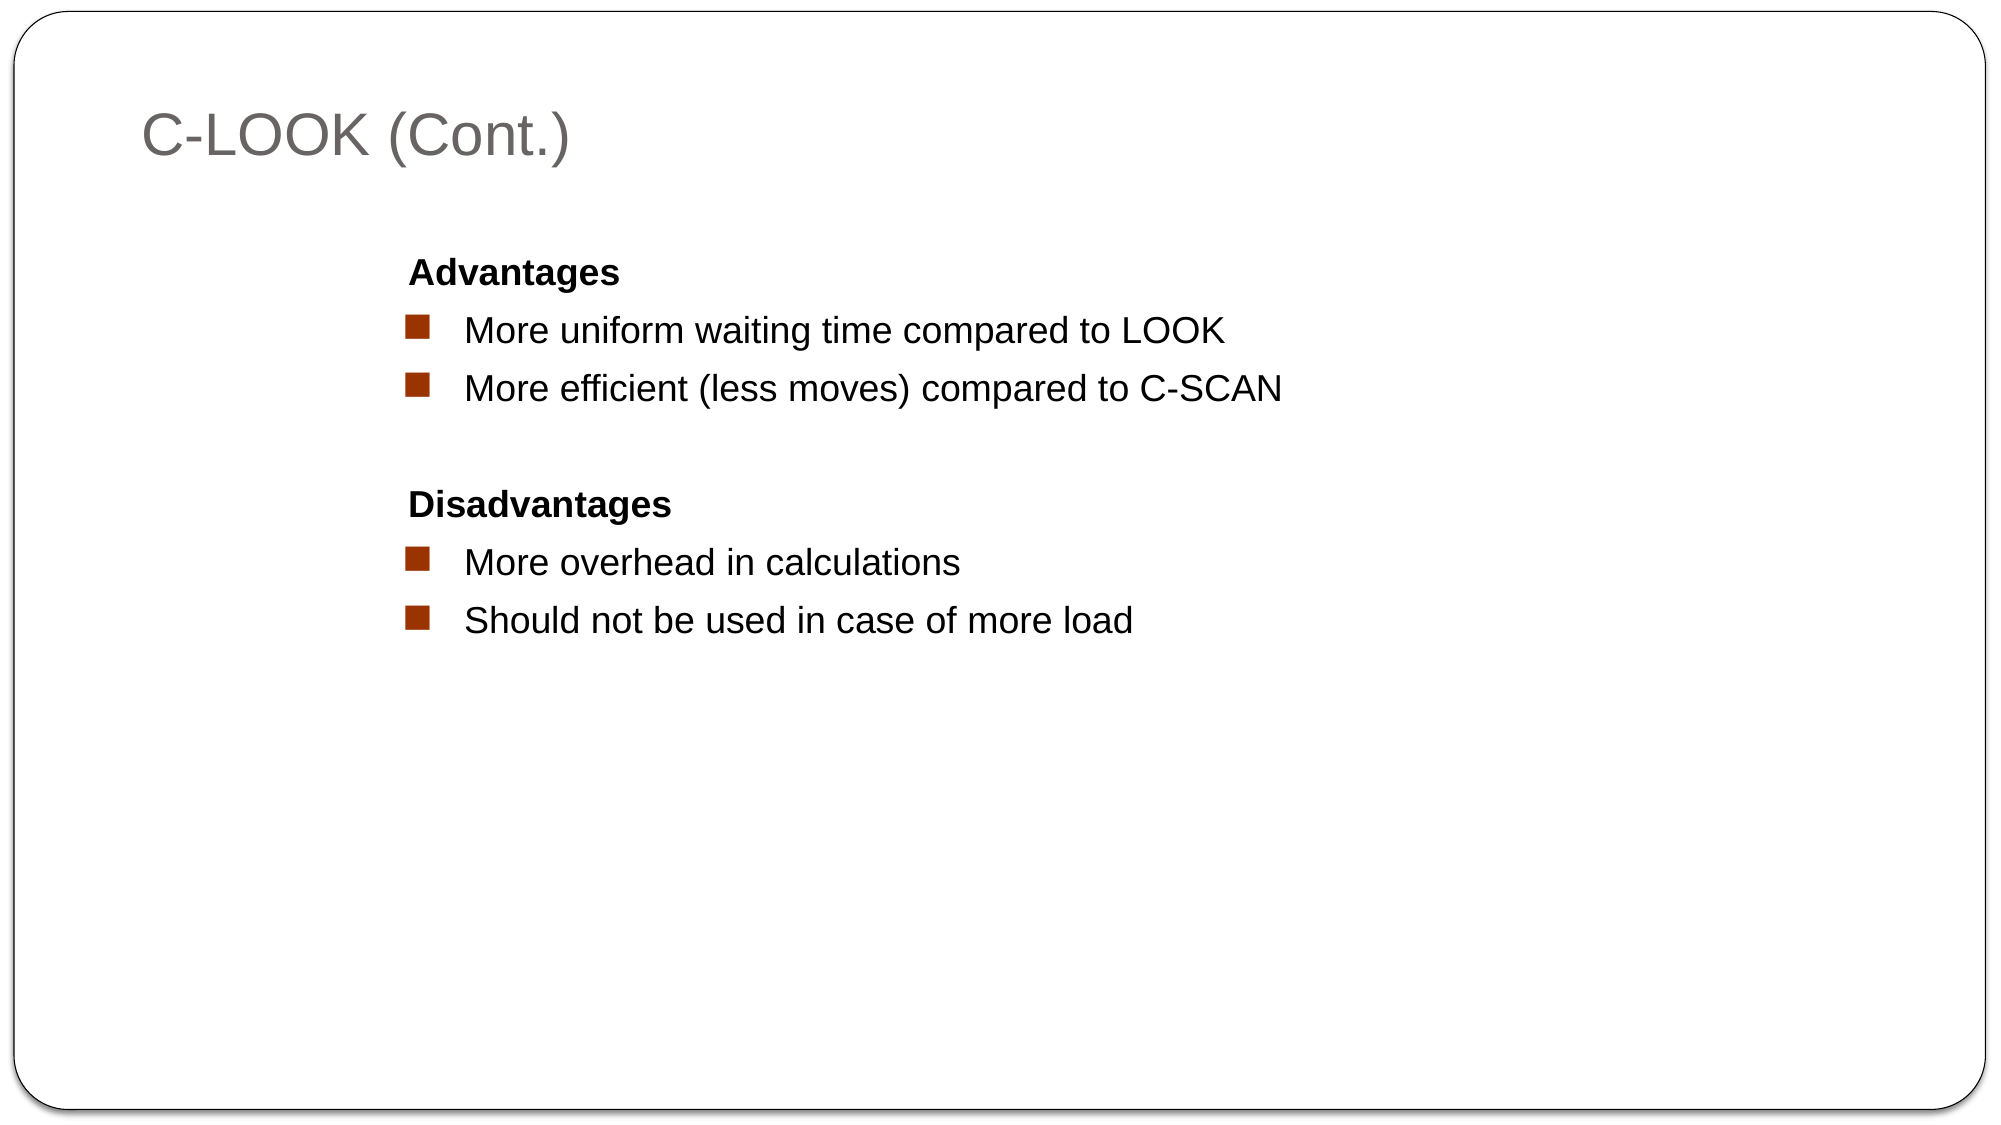

# C-LOOK (Cont.)

Advantages
More uniform waiting time compared to LOOK
More efficient (less moves) compared to C-SCAN

Disadvantages
More overhead in calculations
Should not be used in case of more load